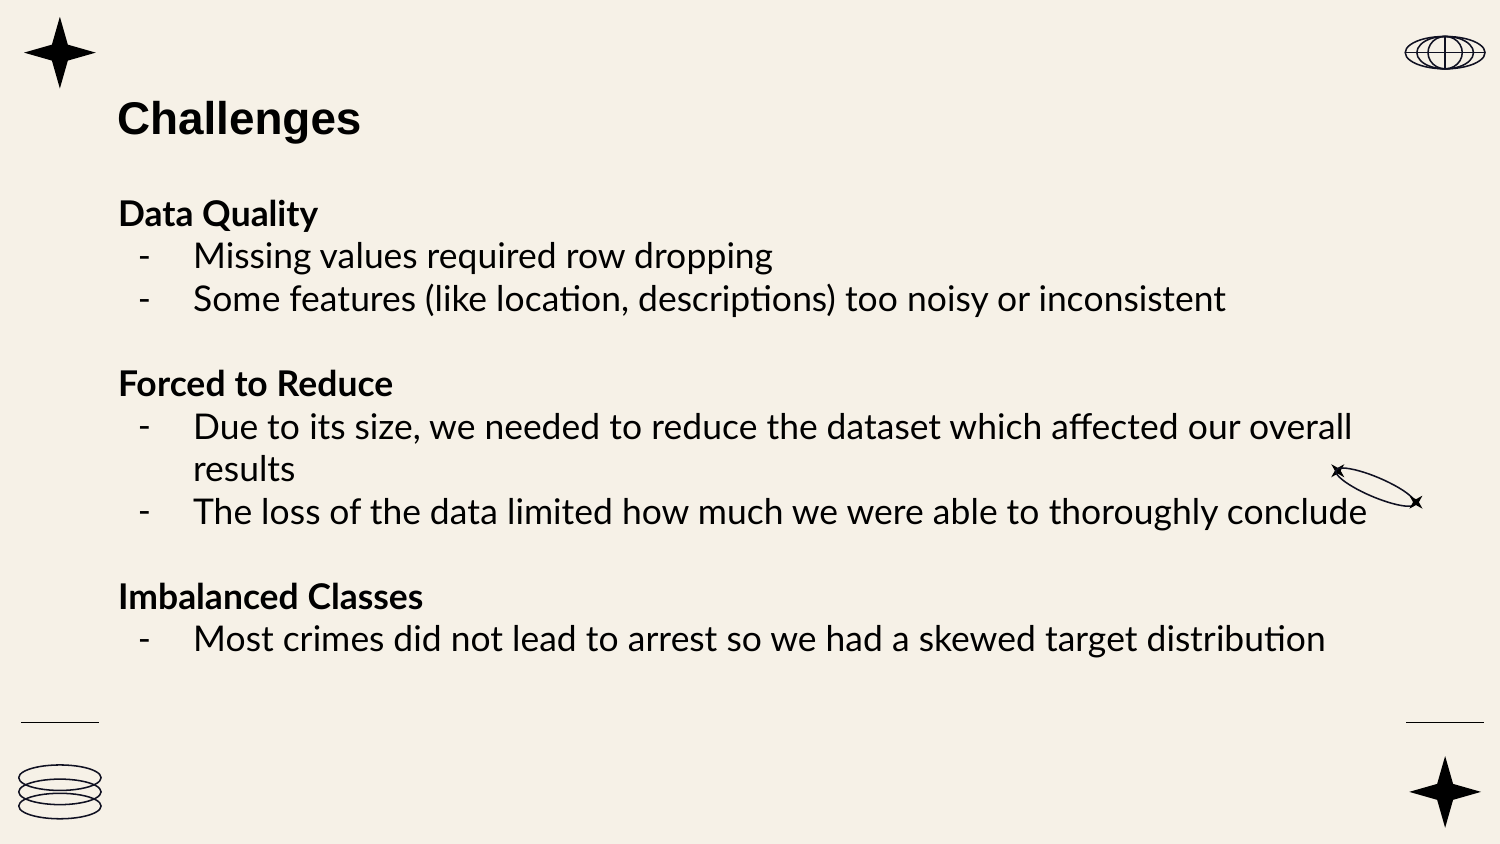

# Challenges
Data Quality
Missing values required row dropping
Some features (like location, descriptions) too noisy or inconsistent

Forced to Reduce
Due to its size, we needed to reduce the dataset which affected our overall results
The loss of the data limited how much we were able to thoroughly conclude

Imbalanced Classes
Most crimes did not lead to arrest so we had a skewed target distribution